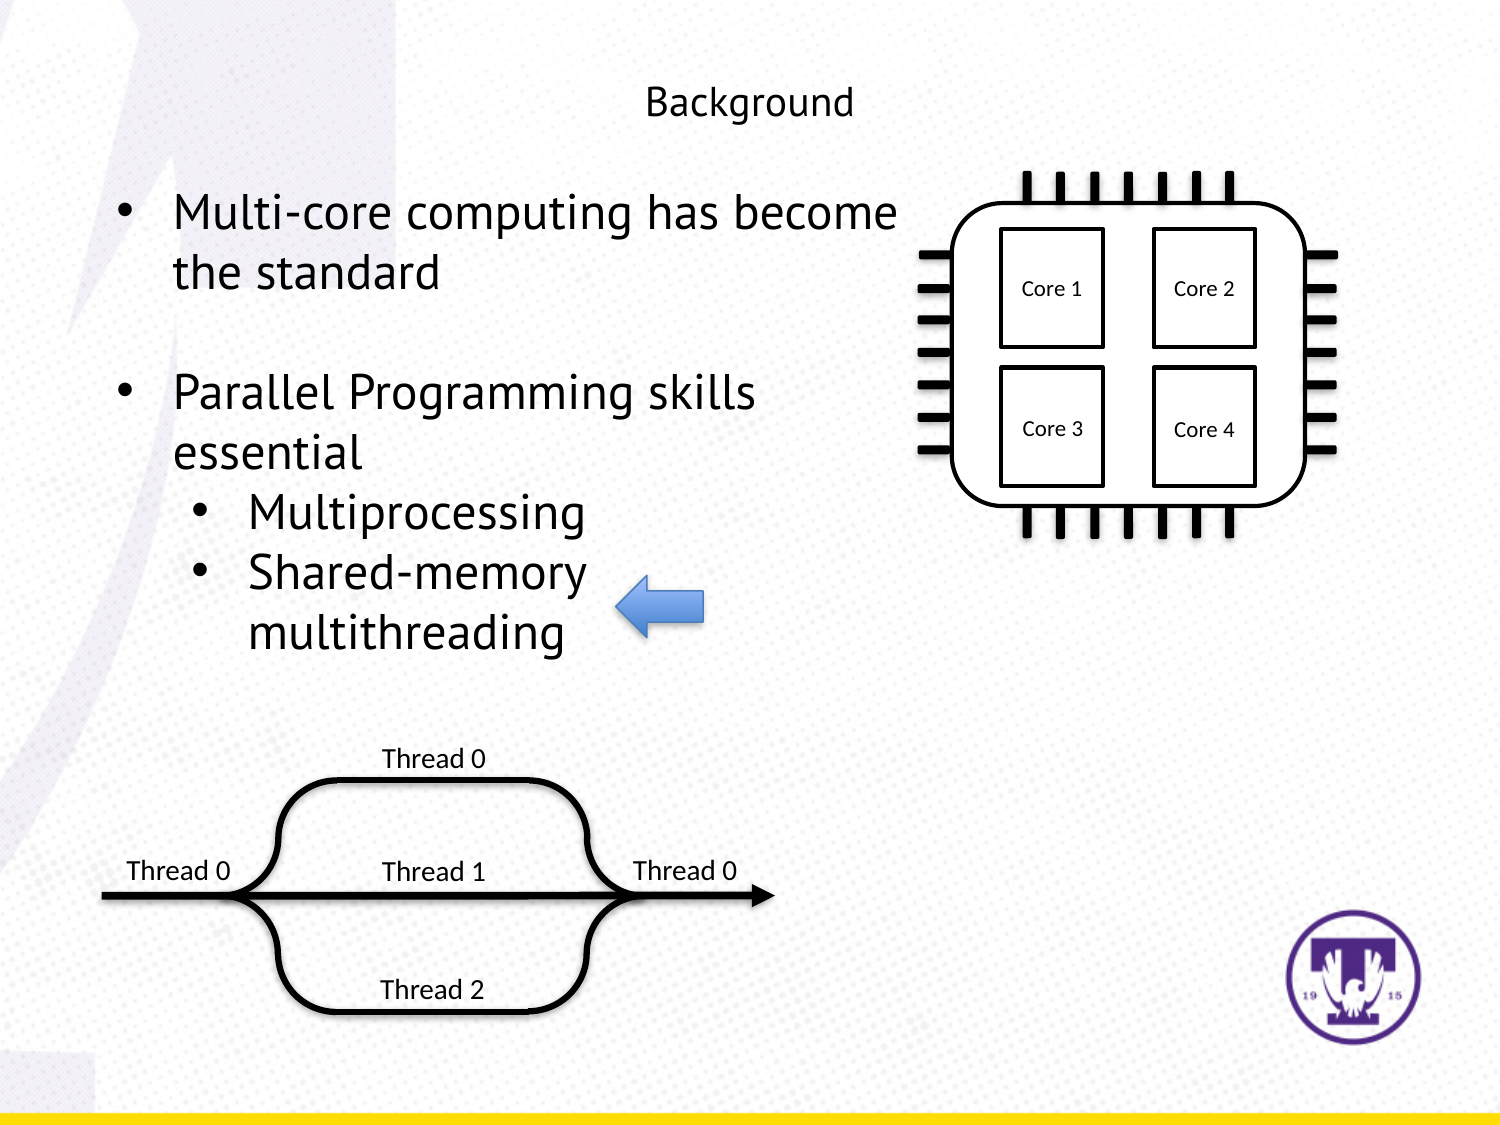

Background
Multi-core computing has become the standard

Parallel Programming skills essential
Multiprocessing
Shared-memory multithreading

Core 1
Core 2

Core 3
Core 3
Core 4

Thread 0

Thread 0
Thread 0
Thread 1

Thread 2